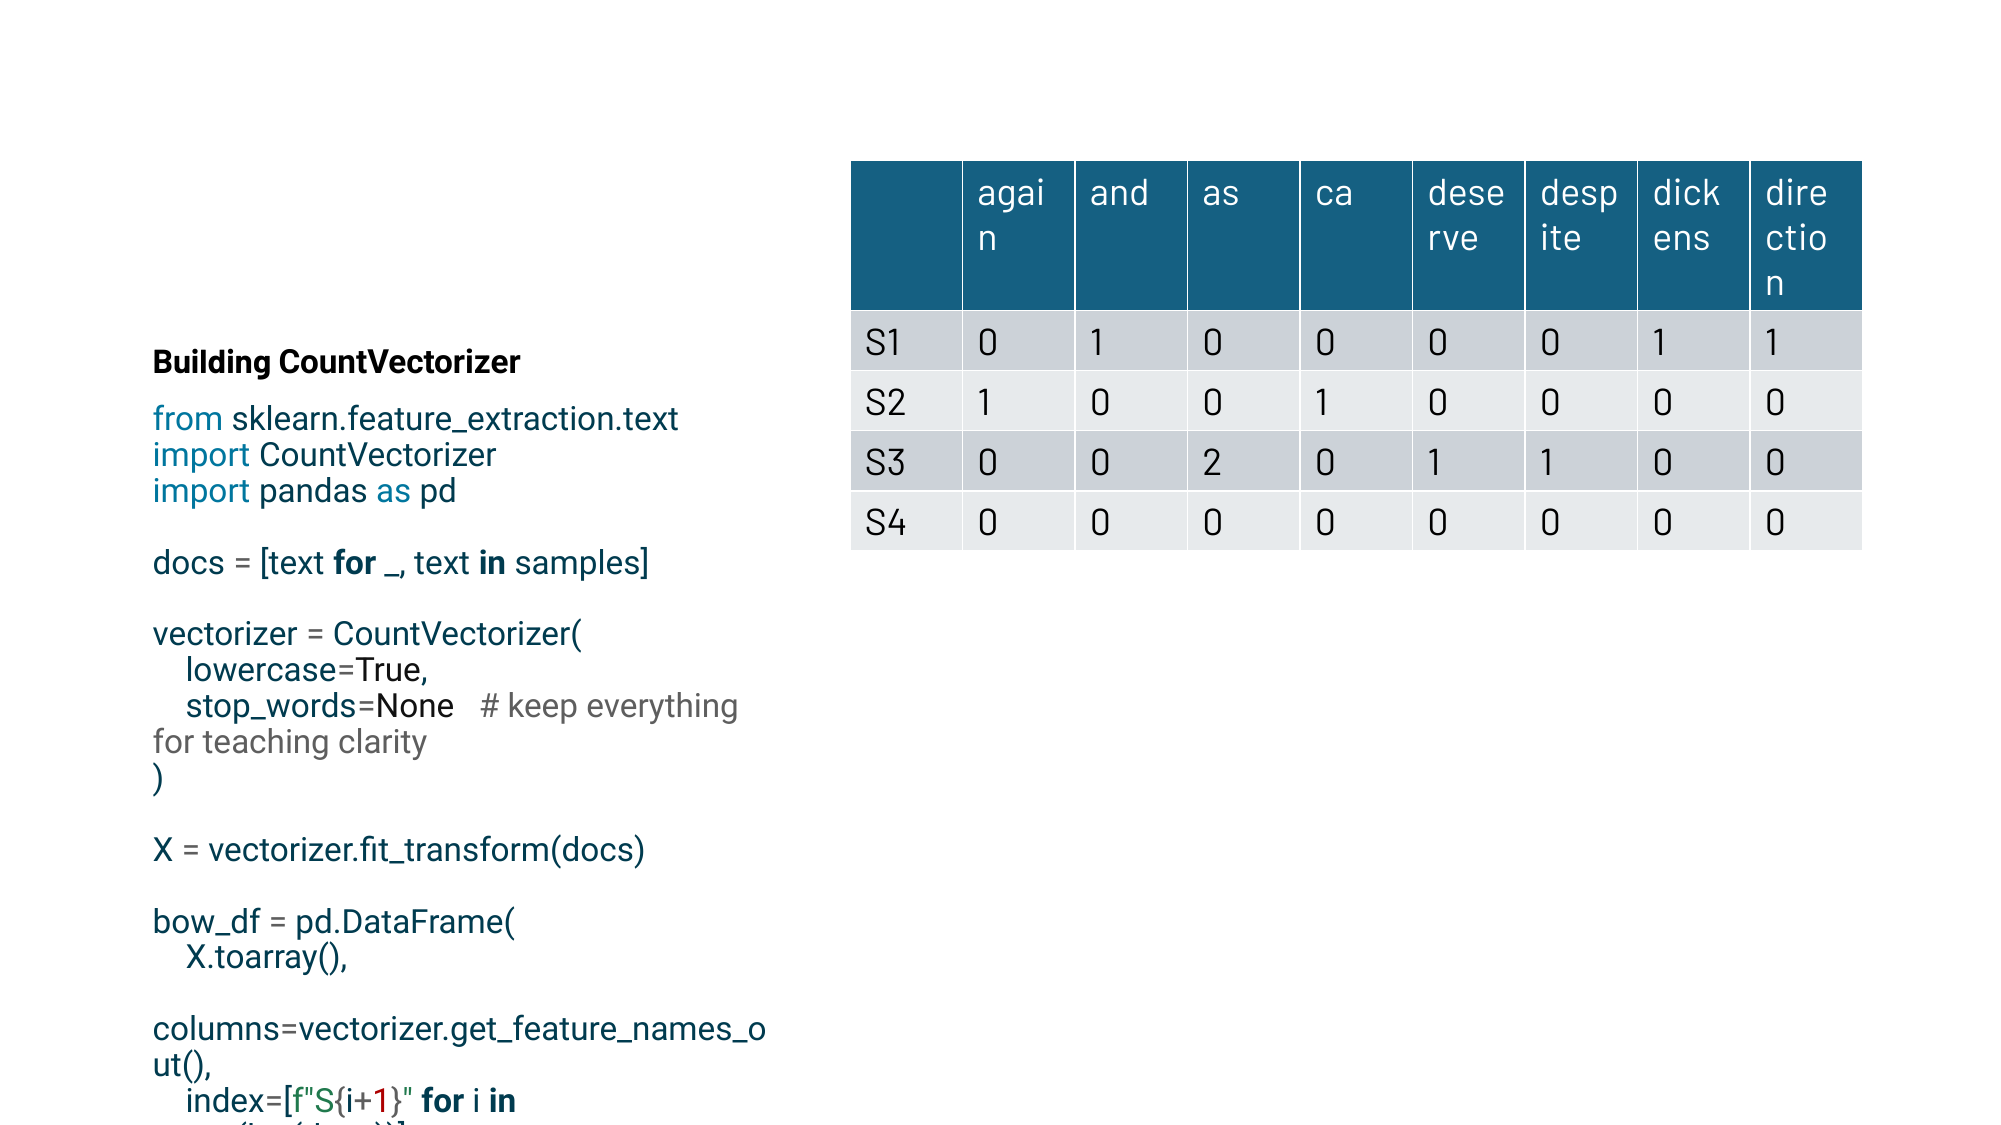

|  | again | and | as | ca | deserve | despite | dickens | direction |
| --- | --- | --- | --- | --- | --- | --- | --- | --- |
| S1 | 0 | 1 | 0 | 0 | 0 | 0 | 1 | 1 |
| S2 | 1 | 0 | 0 | 1 | 0 | 0 | 0 | 0 |
| S3 | 0 | 0 | 2 | 0 | 1 | 1 | 0 | 0 |
| S4 | 0 | 0 | 0 | 0 | 0 | 0 | 0 | 0 |
Building CountVectorizer
from sklearn.feature_extraction.text import CountVectorizer
import pandas as pd
docs = [text for _, text in samples]
vectorizer = CountVectorizer(
    lowercase=True,
    stop_words=None   # keep everything for teaching clarity
)
X = vectorizer.fit_transform(docs)
bow_df = pd.DataFrame(
    X.toarray(),
    columns=vectorizer.get_feature_names_out(),
    index=[f"S{i+1}" for i in range(len(docs))]
)
bow_df.iloc[:, 0:8]